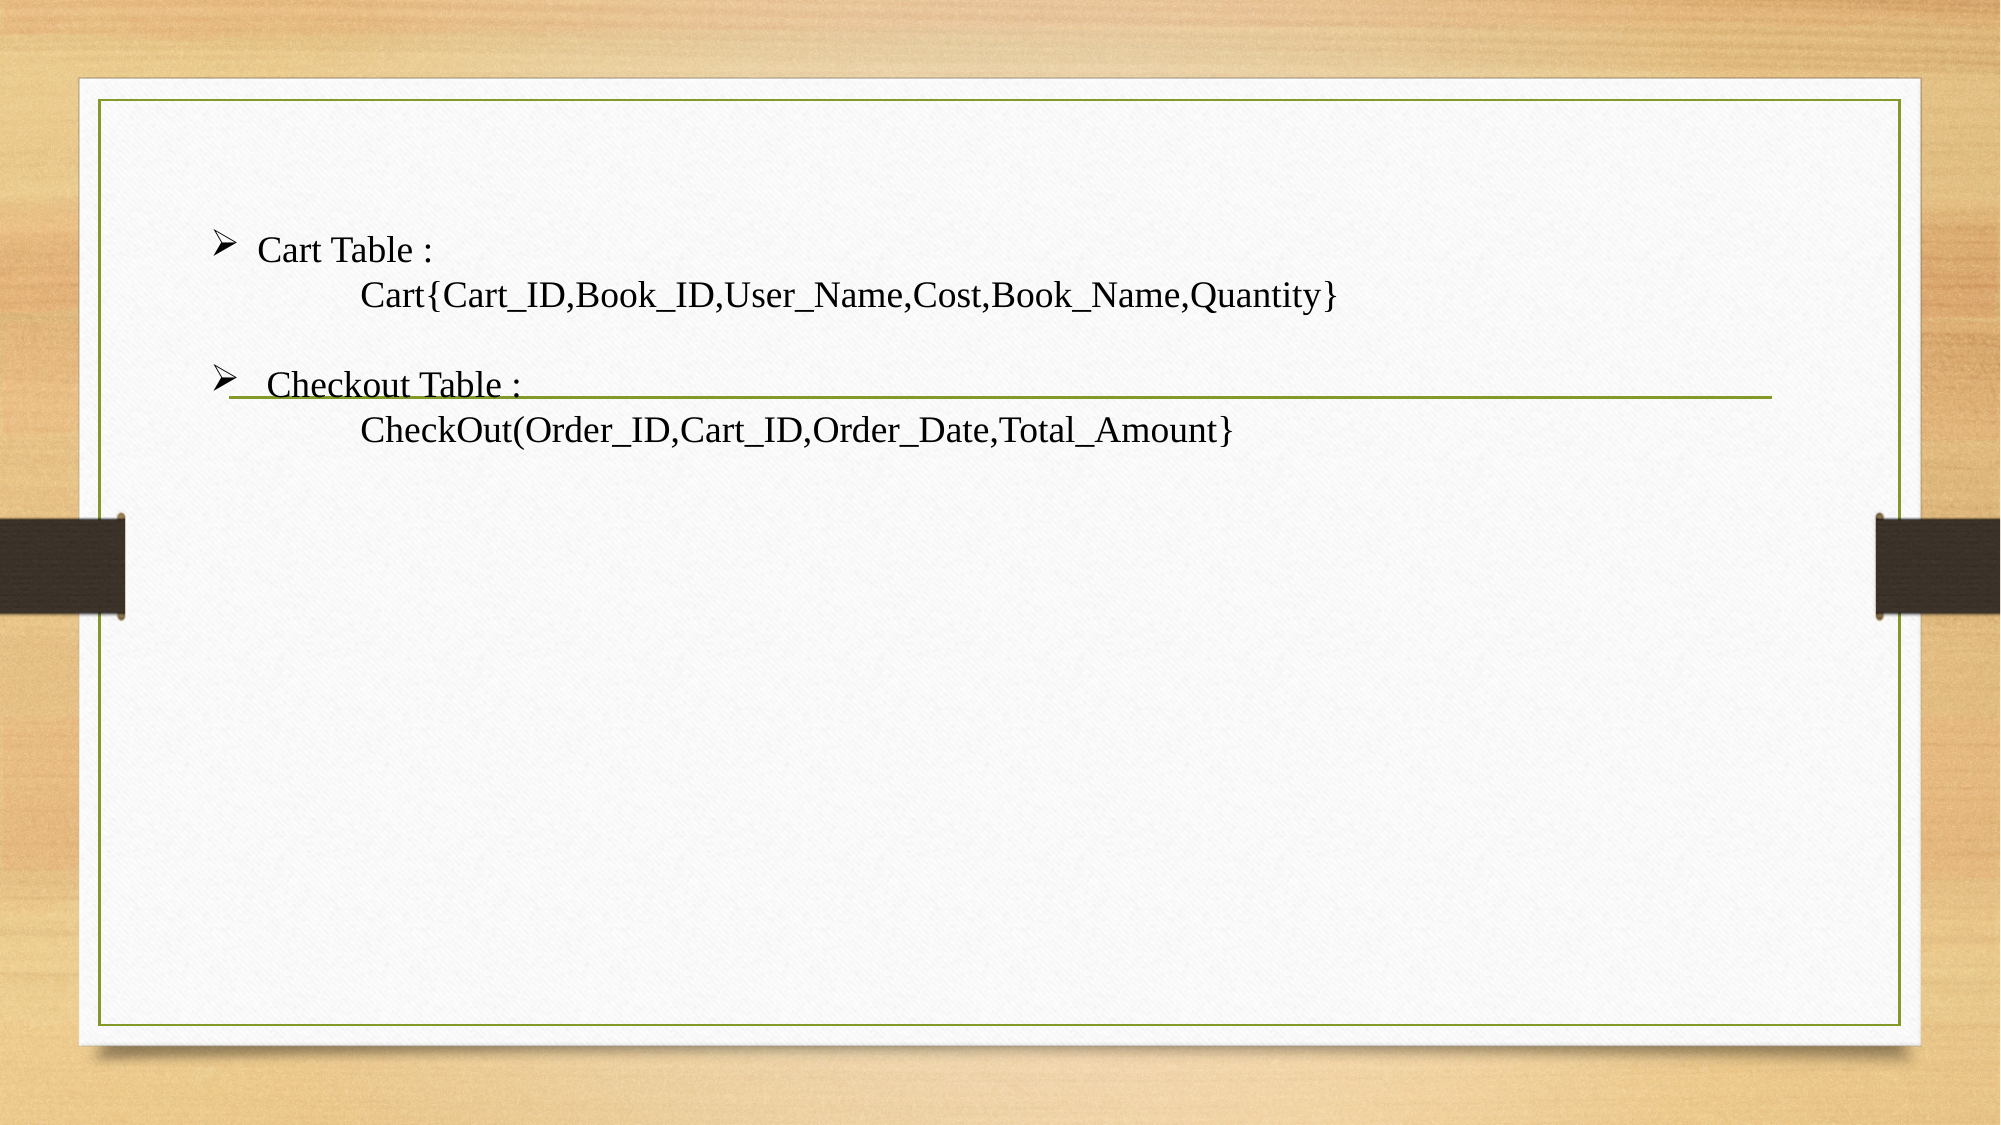

Cart Table :
	Cart{Cart_ID,Book_ID,User_Name,Cost,Book_Name,Quantity}

Checkout Table :
	CheckOut(Order_ID,Cart_ID,Order_Date,Total_Amount}